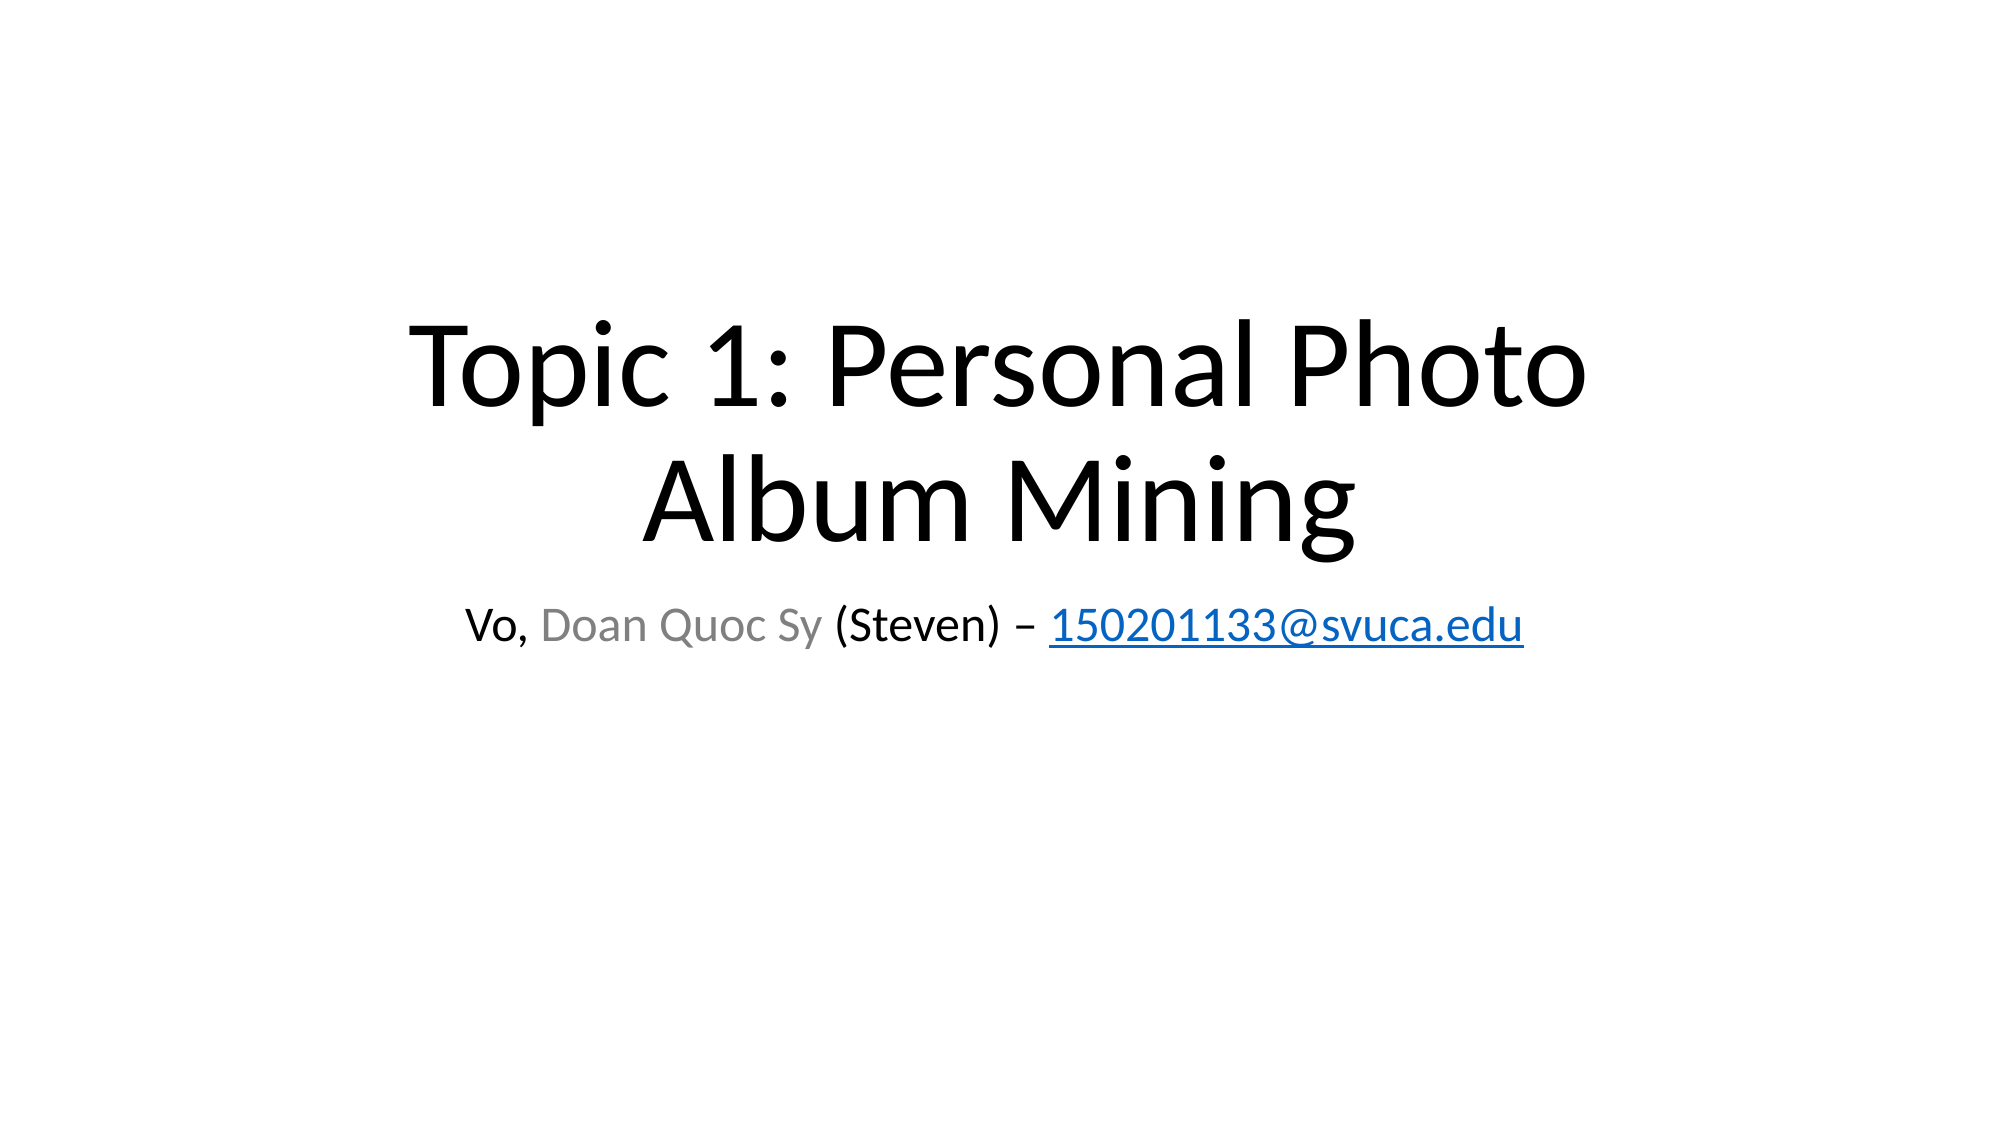

# Topic 1: Personal Photo Album Mining
Vo, Doan Quoc Sy (Steven) – 150201133@svuca.edu